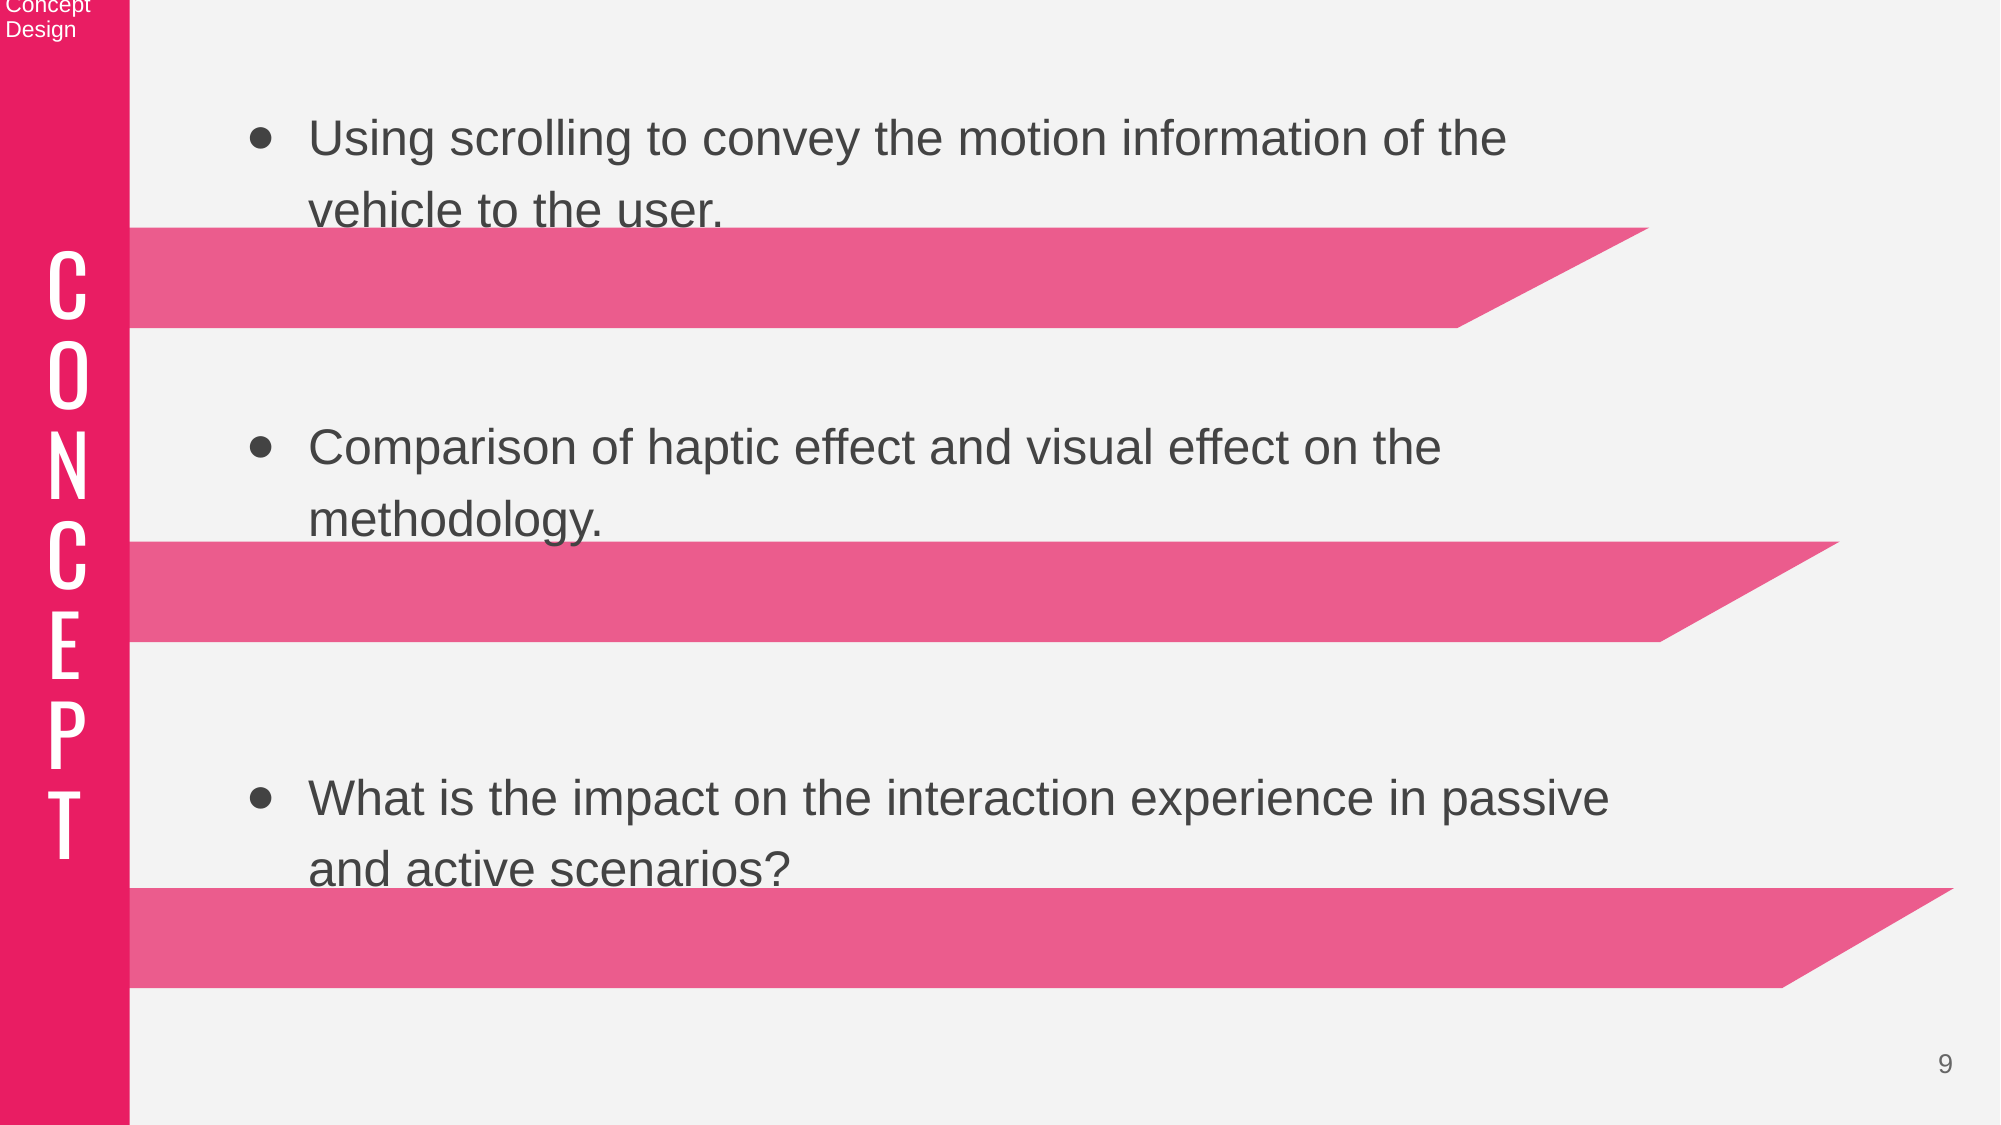

# Concept Design
Using scrolling to convey the motion information of the vehicle to the user.

Comparison of haptic effect and visual effect on the methodology.

What is the impact on the interaction experience in passive and active scenarios?

CONCEPT

9